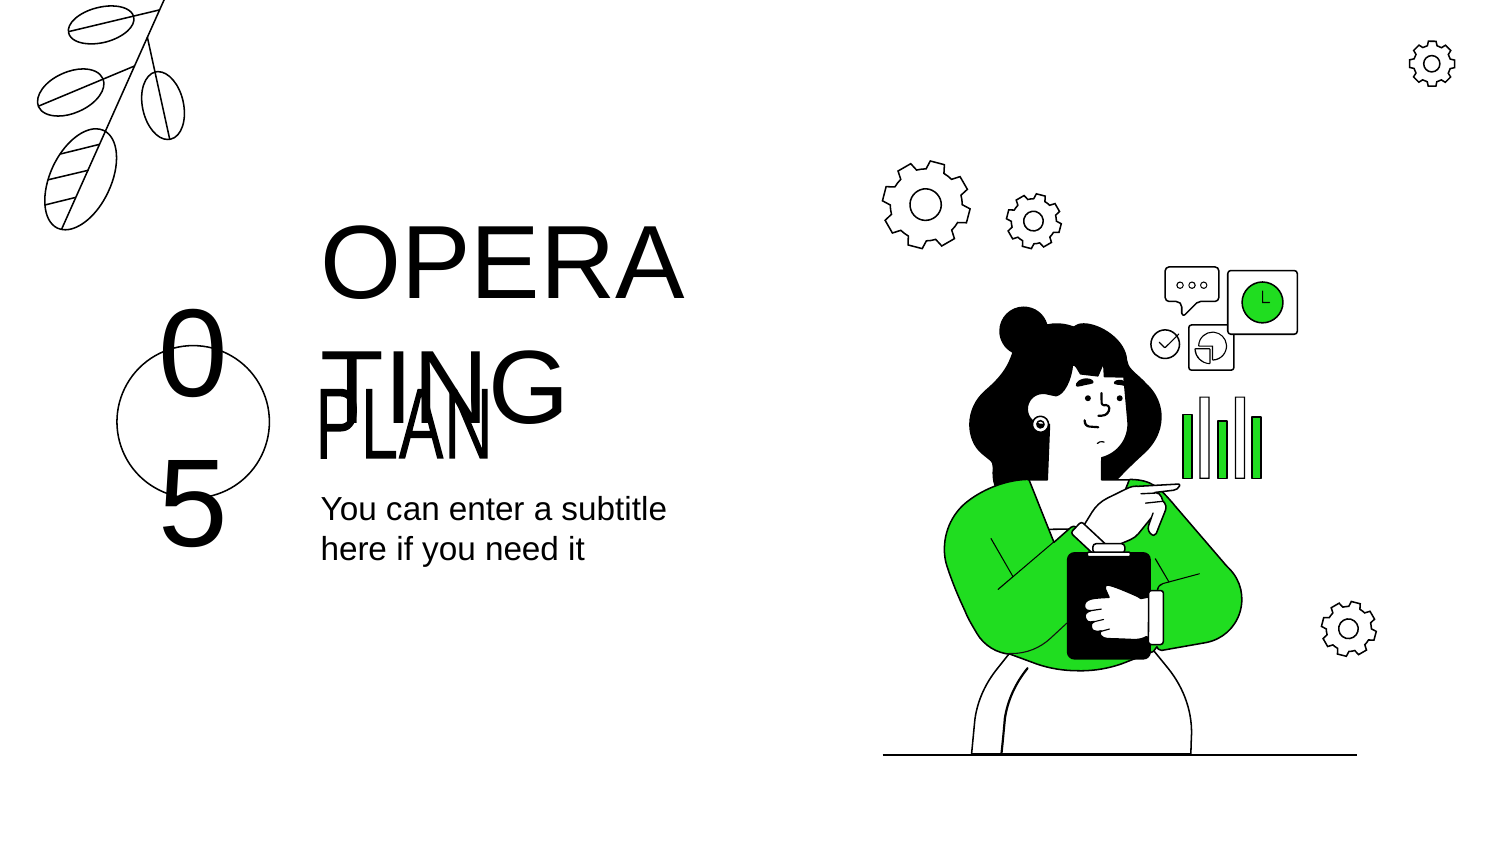

# OPERATING

05
PLAN
You can enter a subtitle here if you need it